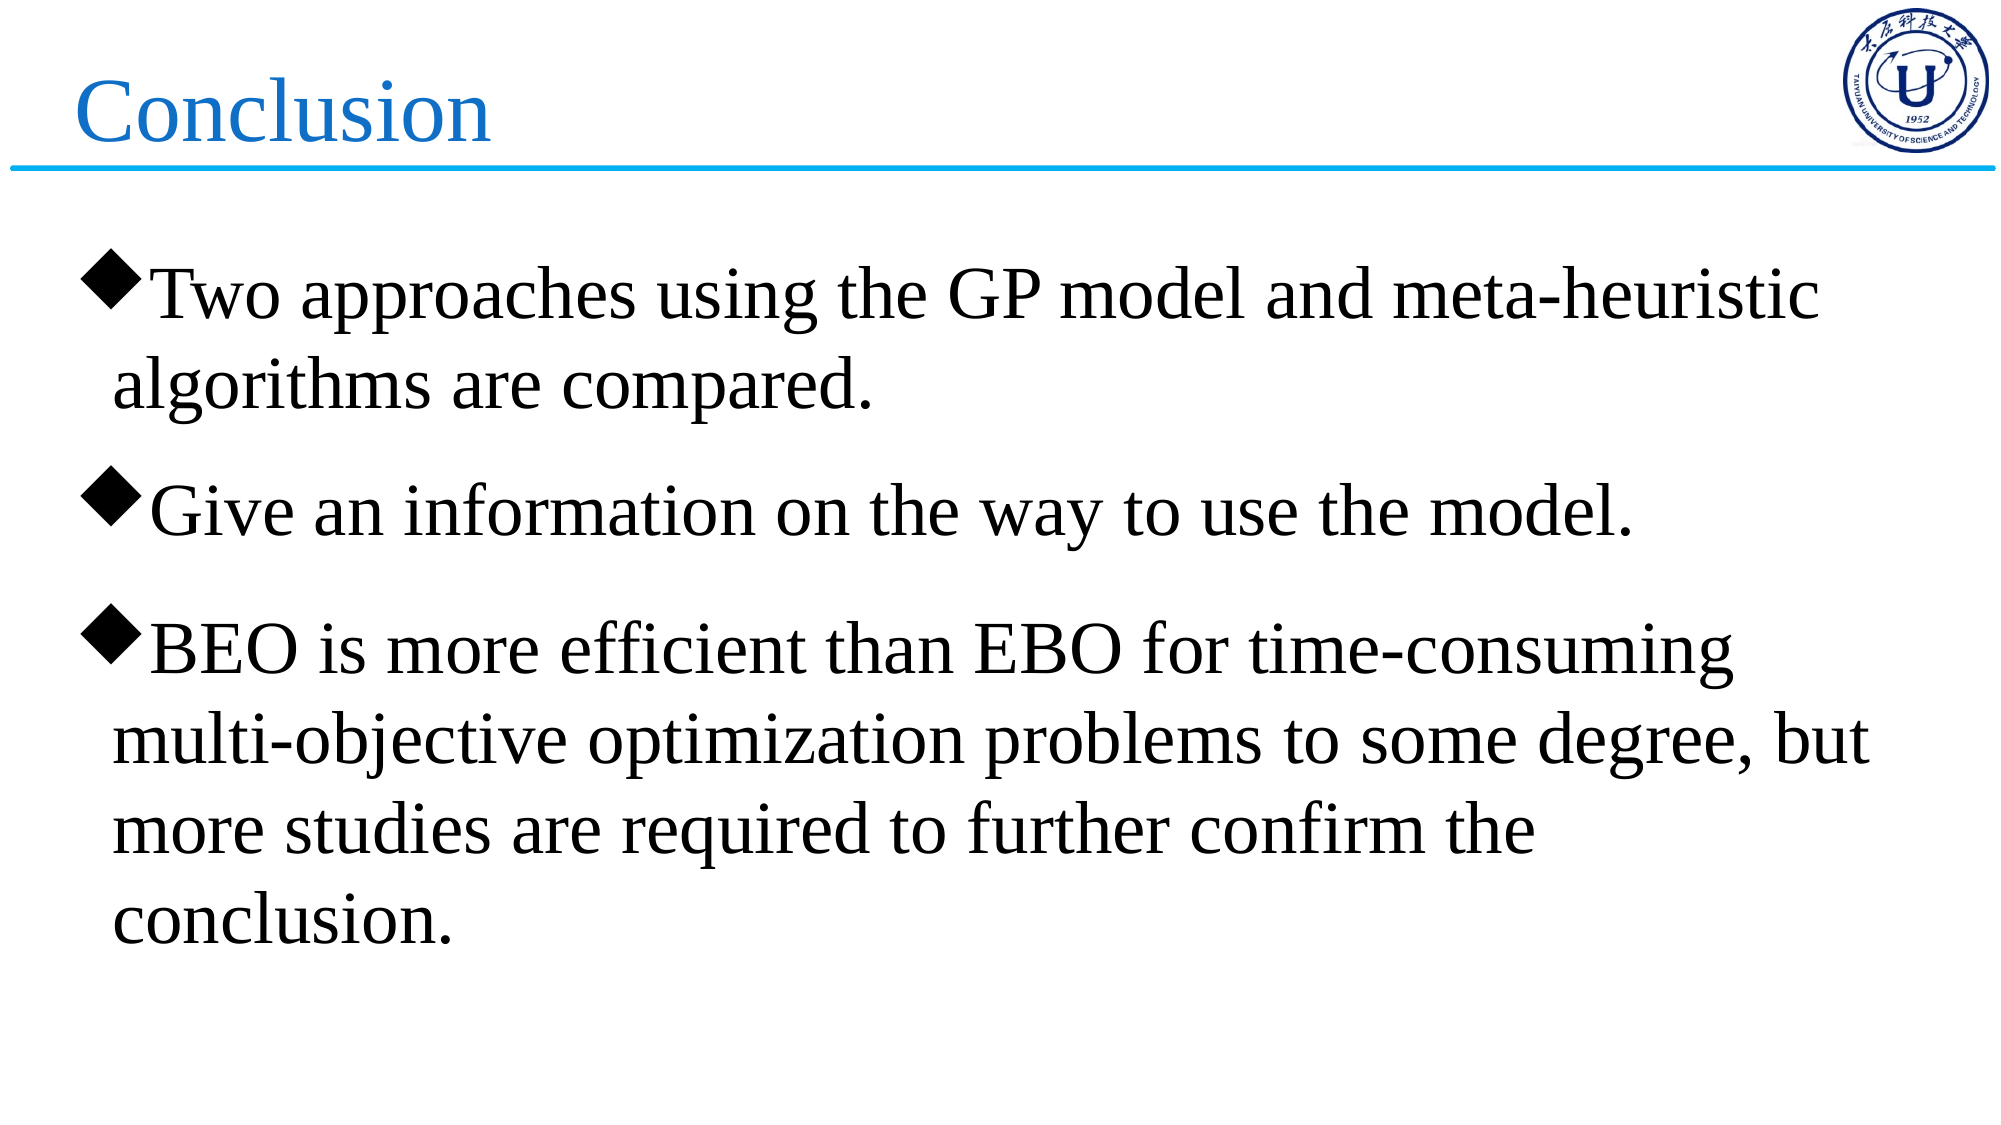

# Conclusion

Two approaches using the GP model and meta-heuristic algorithms are compared.
Give an information on the way to use the model.

BEO is more efficient than EBO for time-consuming multi-objective optimization problems to some degree, but more studies are required to further confirm the conclusion.